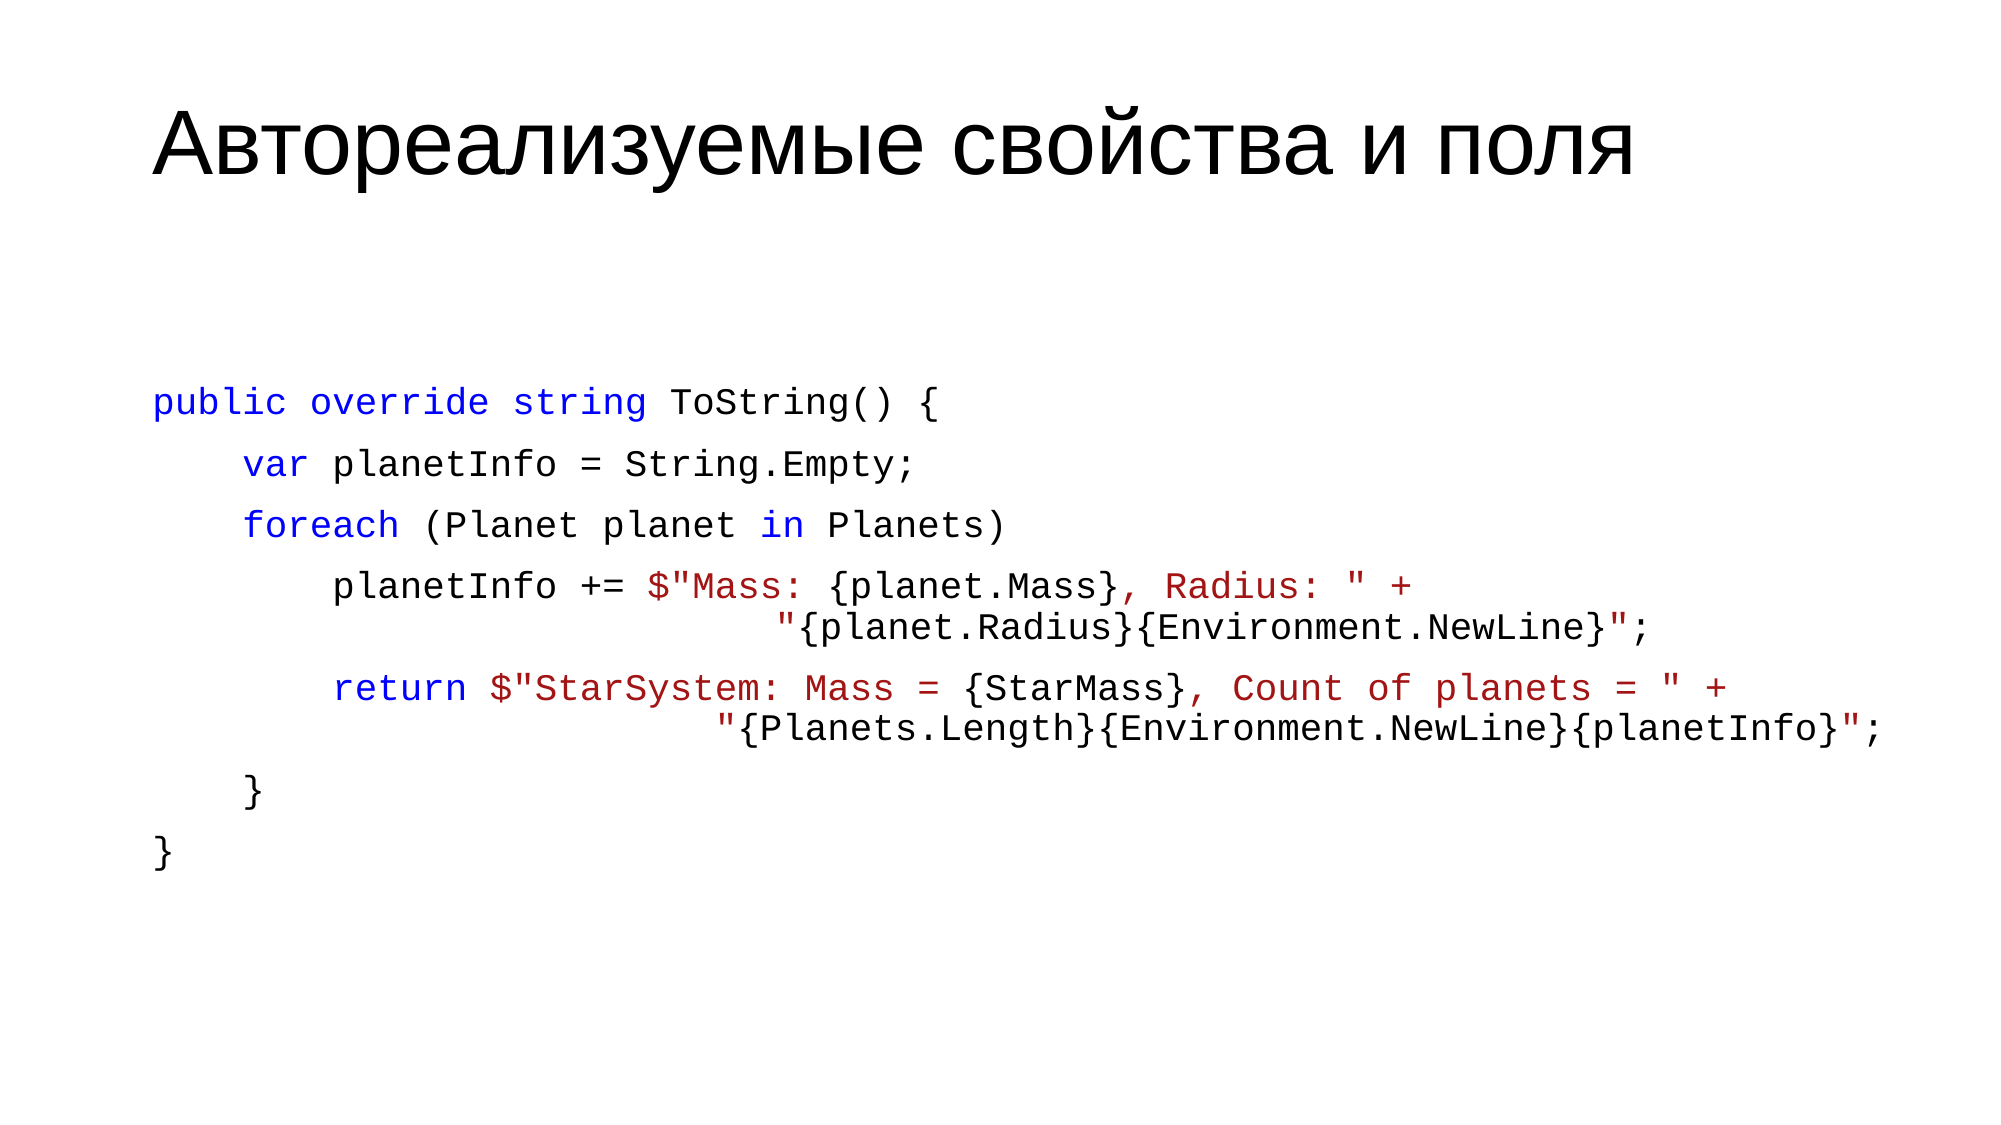

# Автореализуемые свойства и поля
public override string ToString() {
    var planetInfo = String.Empty;
    foreach (Planet planet in Planets)
        planetInfo += $"Mass: {planet.Mass}, Radius: " +			   				 "{planet.Radius}{Environment.NewLine}";
        return $"StarSystem: Mass = {StarMass}, Count of planets = " +				     "{Planets.Length}{Environment.NewLine}{planetInfo}";
    }
}